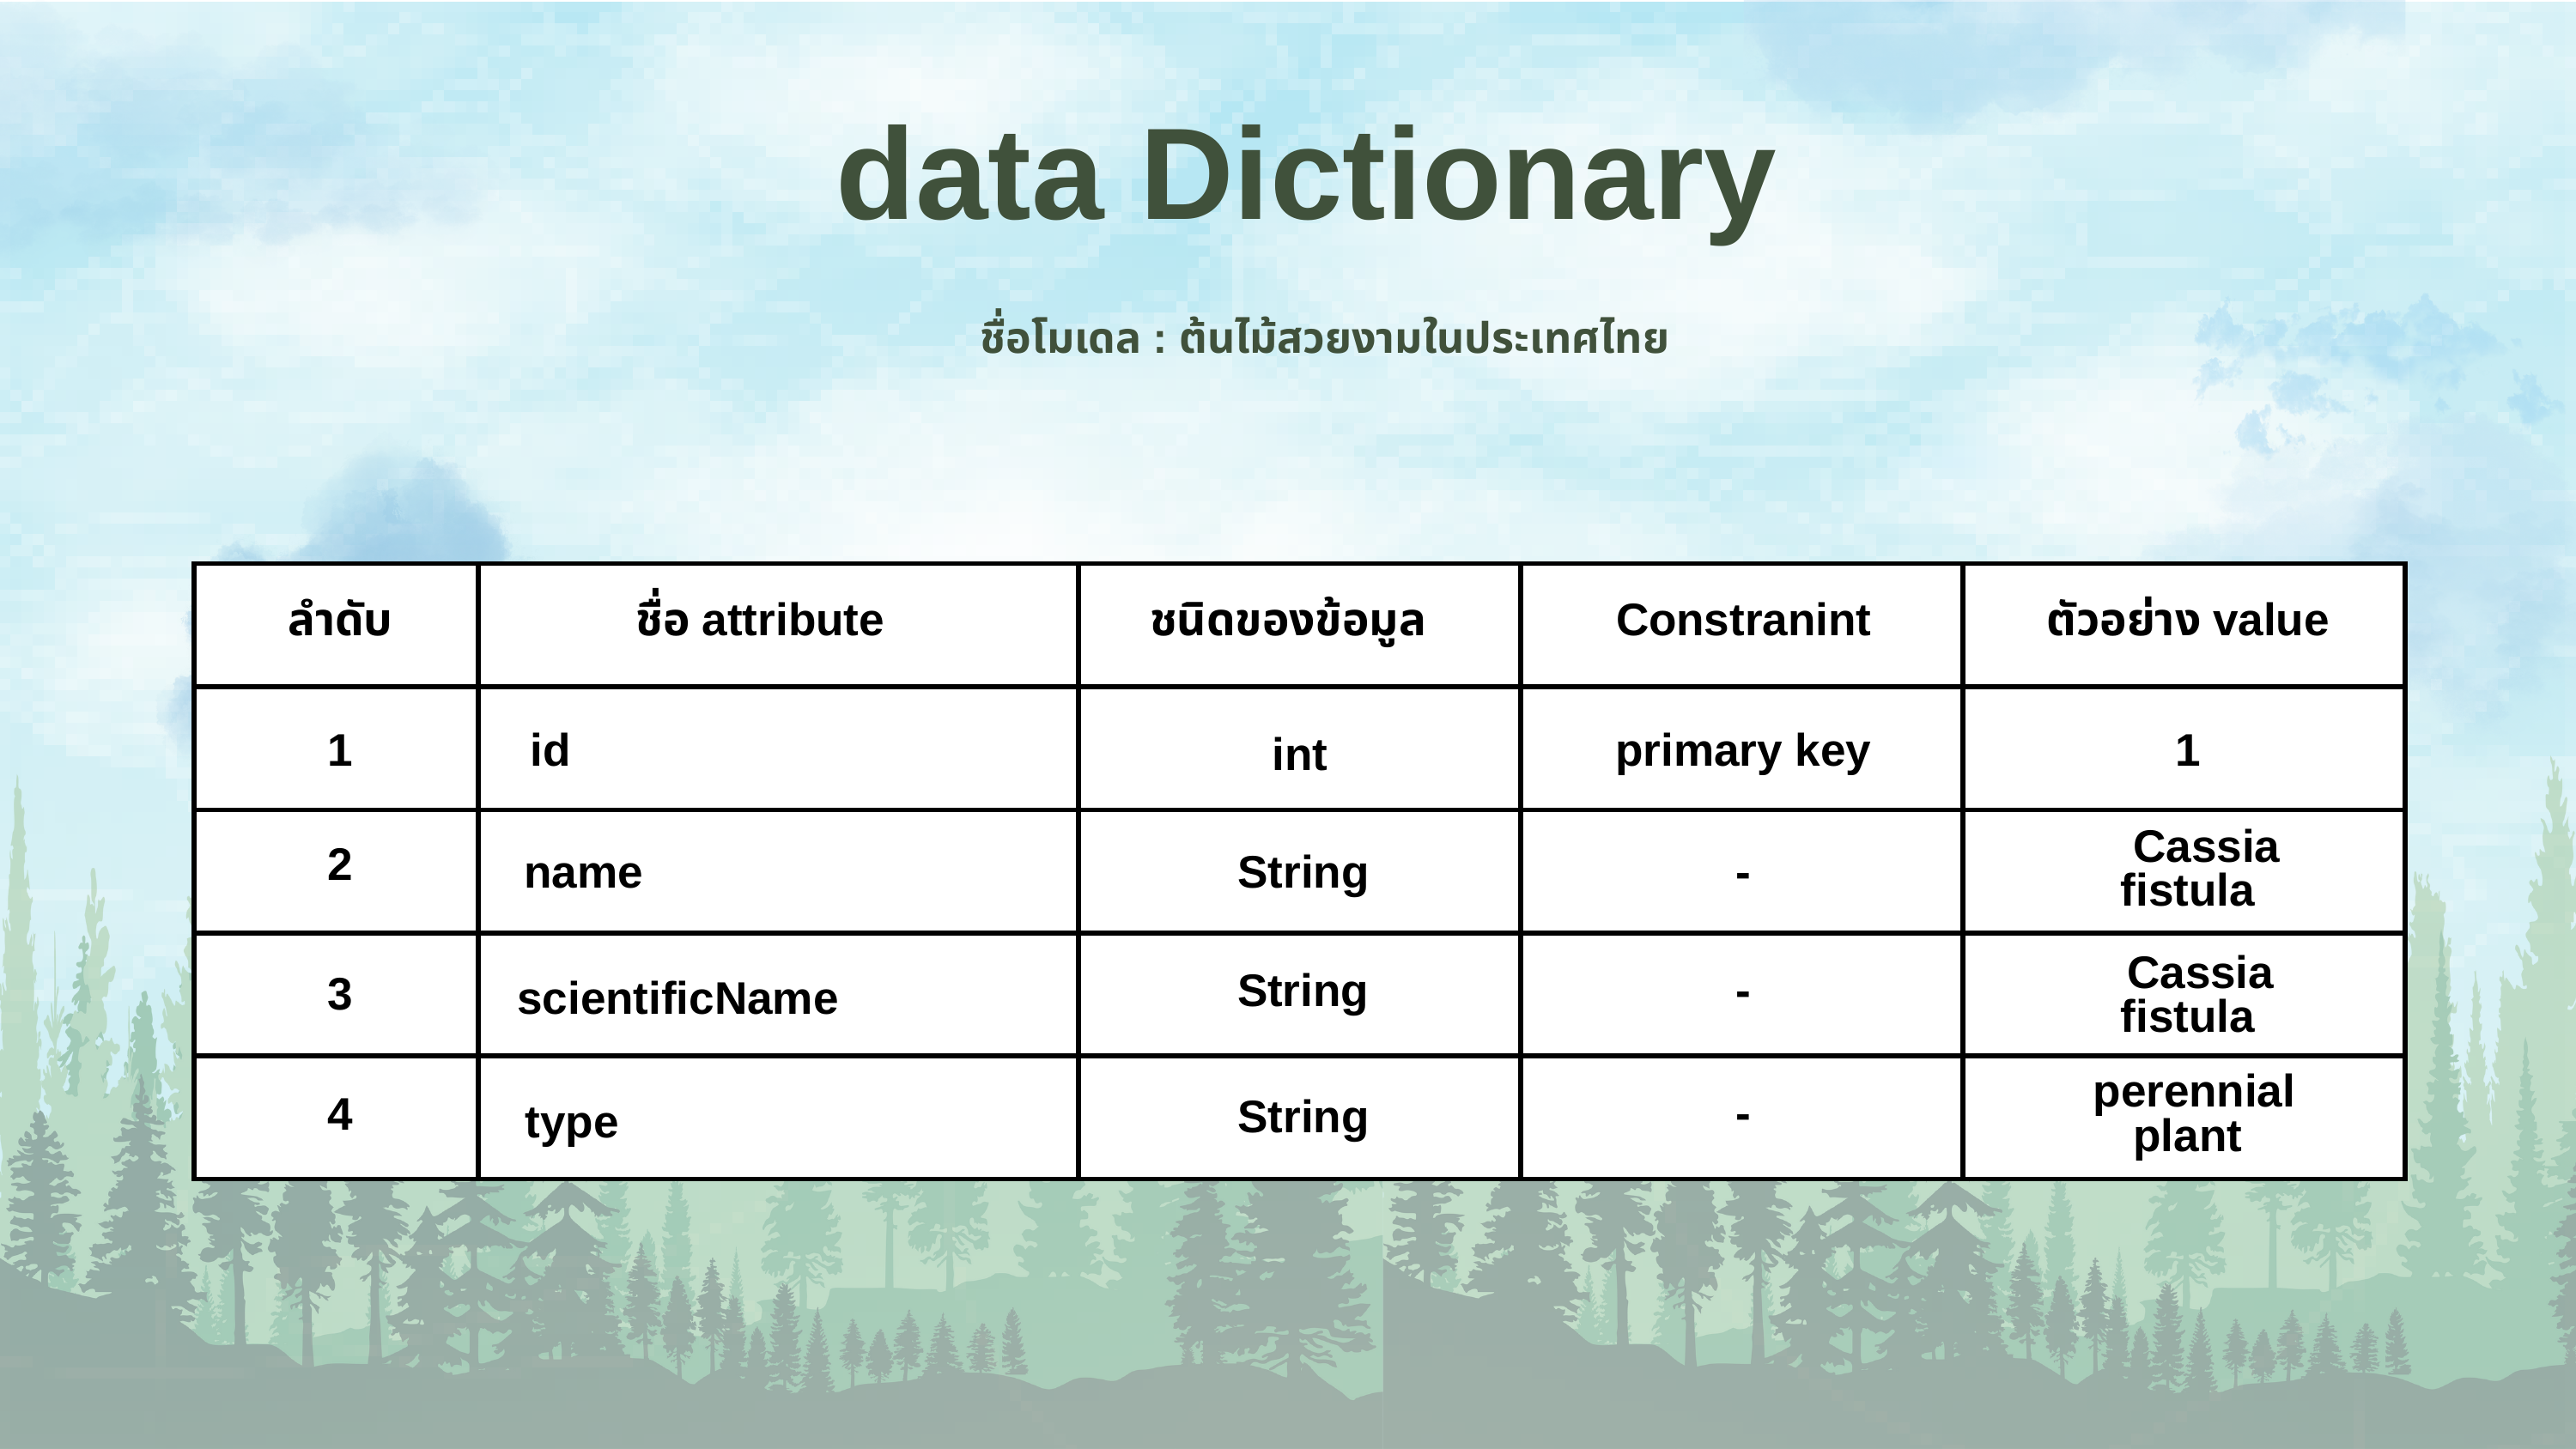

data Dictionary

ชื่อโมเดล : ต้นไม้สวยงามในประเทศไทย

|  |  |  |  |  |
| --- | --- | --- | --- | --- |
|  |  |  |  |  |
|  |  |  |  |  |
|  |  |  |  |  |
|  |  |  |  |  |
ลำดับ
ชื่อ attribute
ชนิดของข้อมูล
Constranint
ตัวอย่าง value
1
id
primary key
1
int

   Cassia fistula
2
name
String
-
  Cassia fistula
String
-
3
scientificName
 perennial plant
type
-
4
String